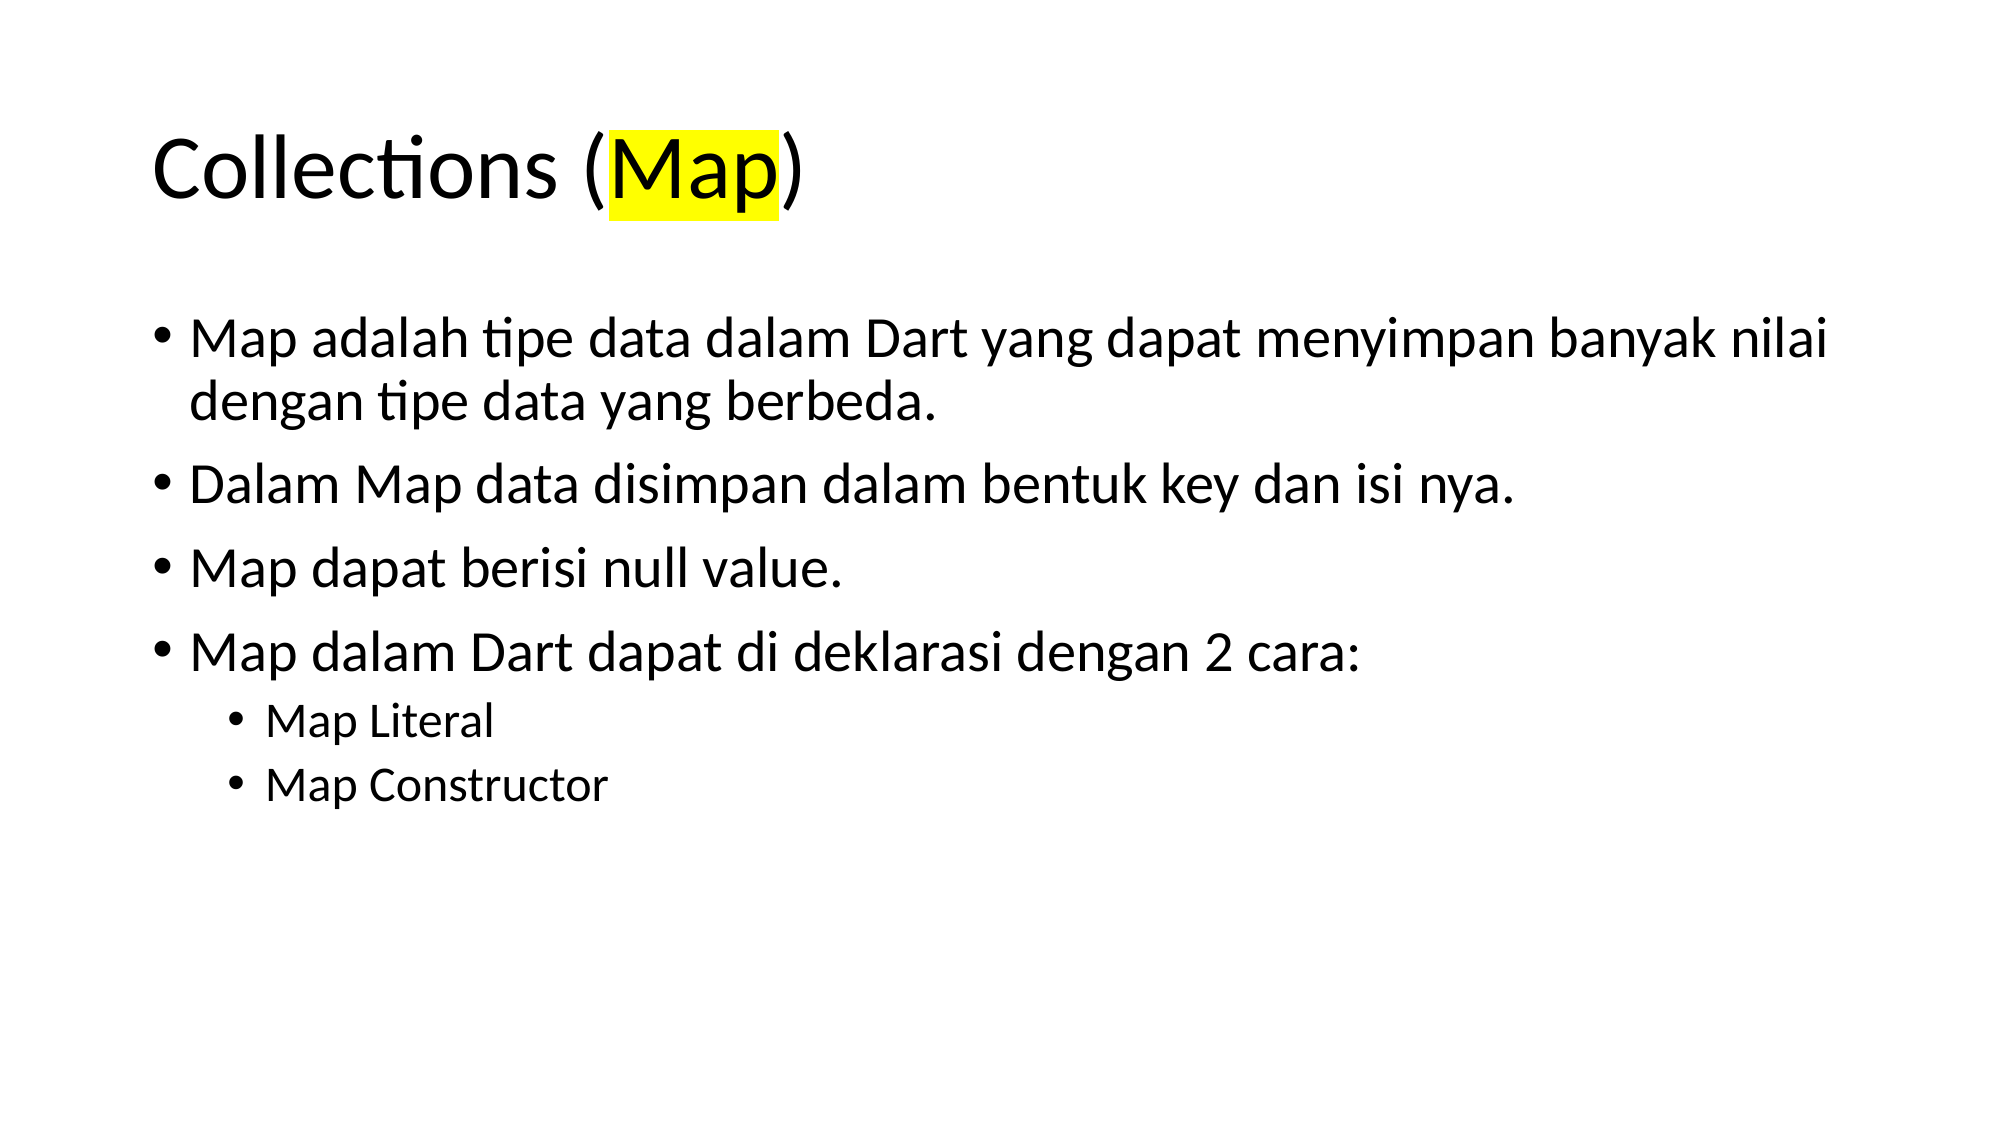

# Collections (Map)
Map adalah tipe data dalam Dart yang dapat menyimpan banyak nilai dengan tipe data yang berbeda.
Dalam Map data disimpan dalam bentuk key dan isi nya.
Map dapat berisi null value.
Map dalam Dart dapat di deklarasi dengan 2 cara:
Map Literal
Map Constructor